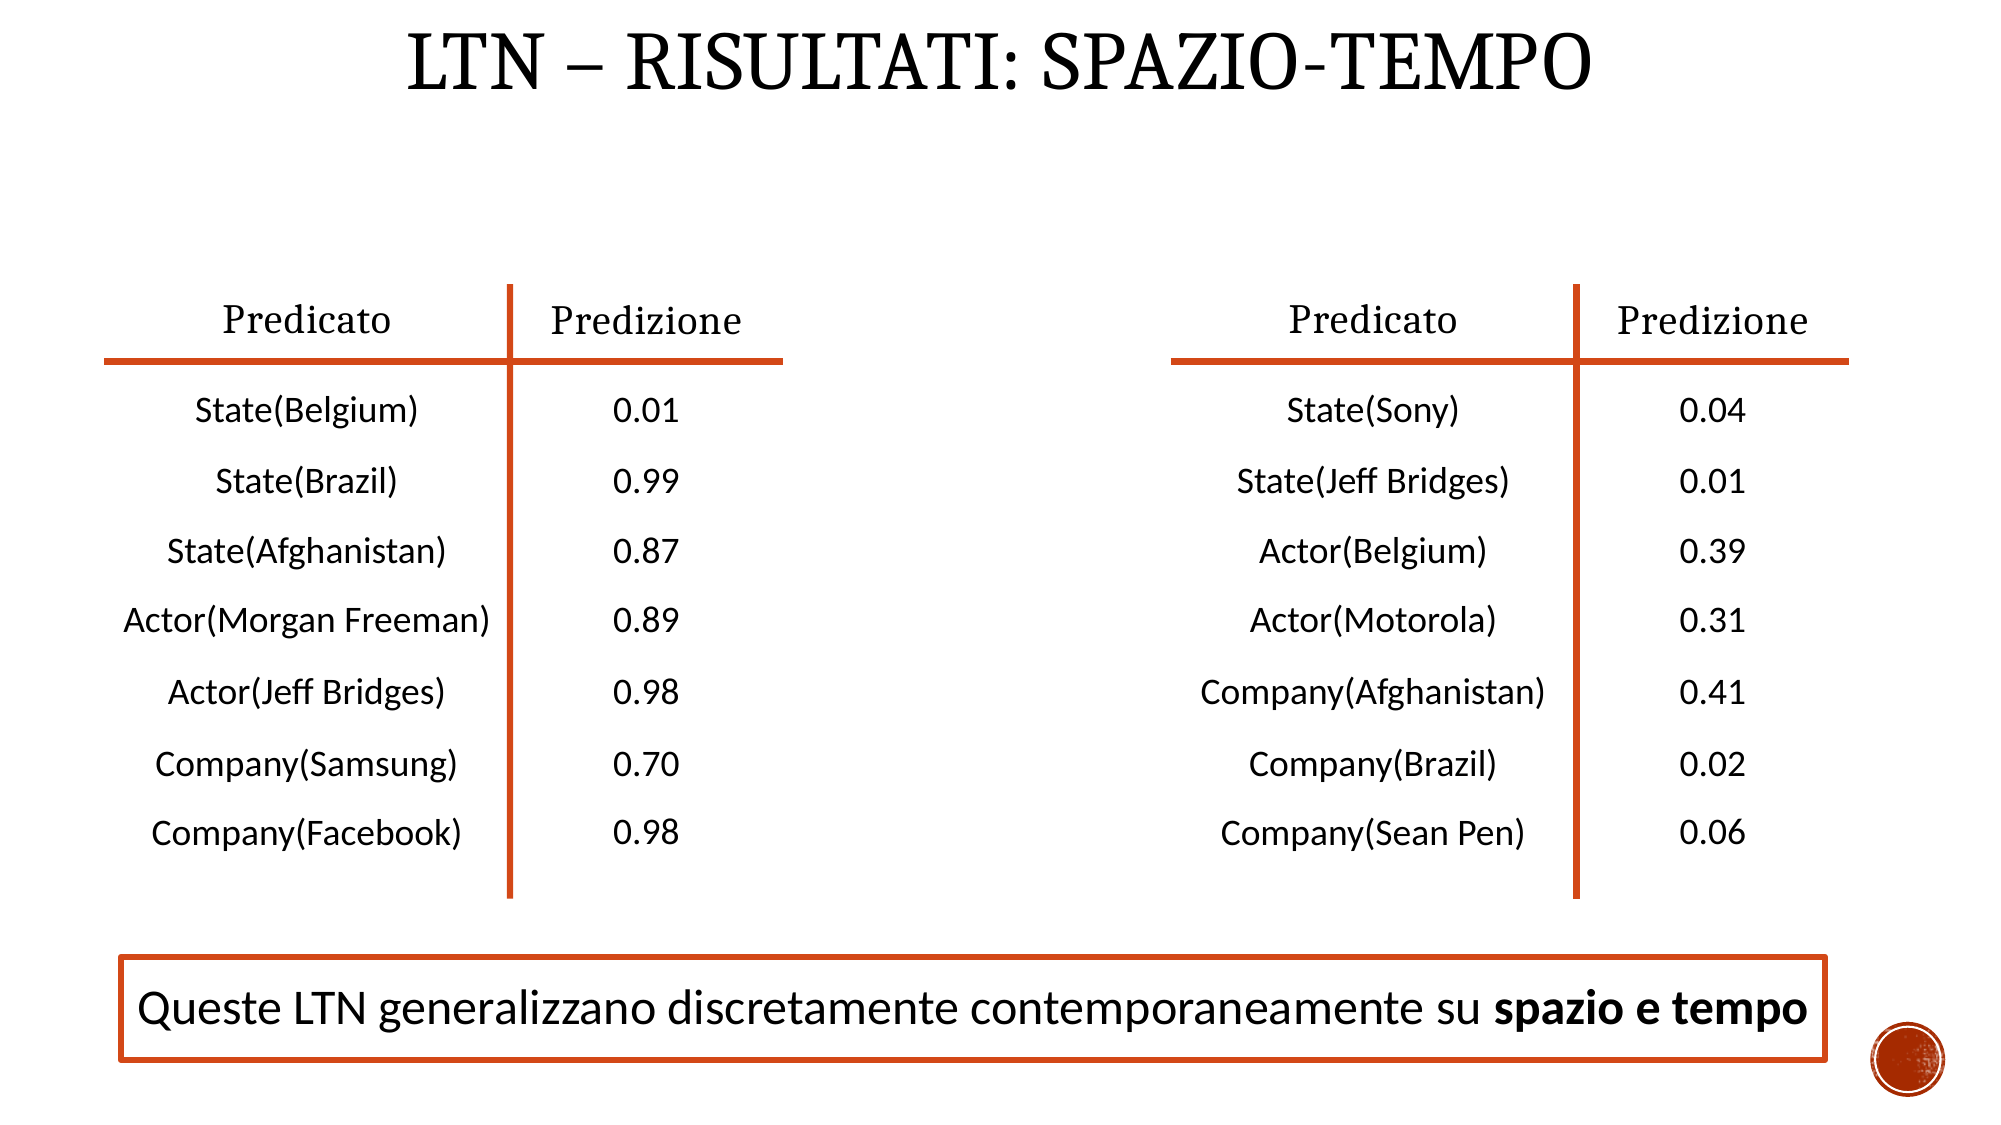

# ltn – risultati: spazio-tempo
Predicato
Predicato
Predizione
Predizione
State(Belgium)
0.01
State(Sony)
0.04
State(Brazil)
0.99
State(Jeff Bridges)
0.01
State(Afghanistan)
0.87
Actor(Belgium)
0.39
Actor(Morgan Freeman)
0.89
Actor(Motorola)
0.31
Actor(Jeff Bridges)
0.98
Company(Afghanistan)
0.41
Company(Samsung)
0.70
Company(Brazil)
0.02
0.98
0.06
Company(Facebook)
Company(Sean Pen)
Queste LTN generalizzano discretamente contemporaneamente su spazio e tempo